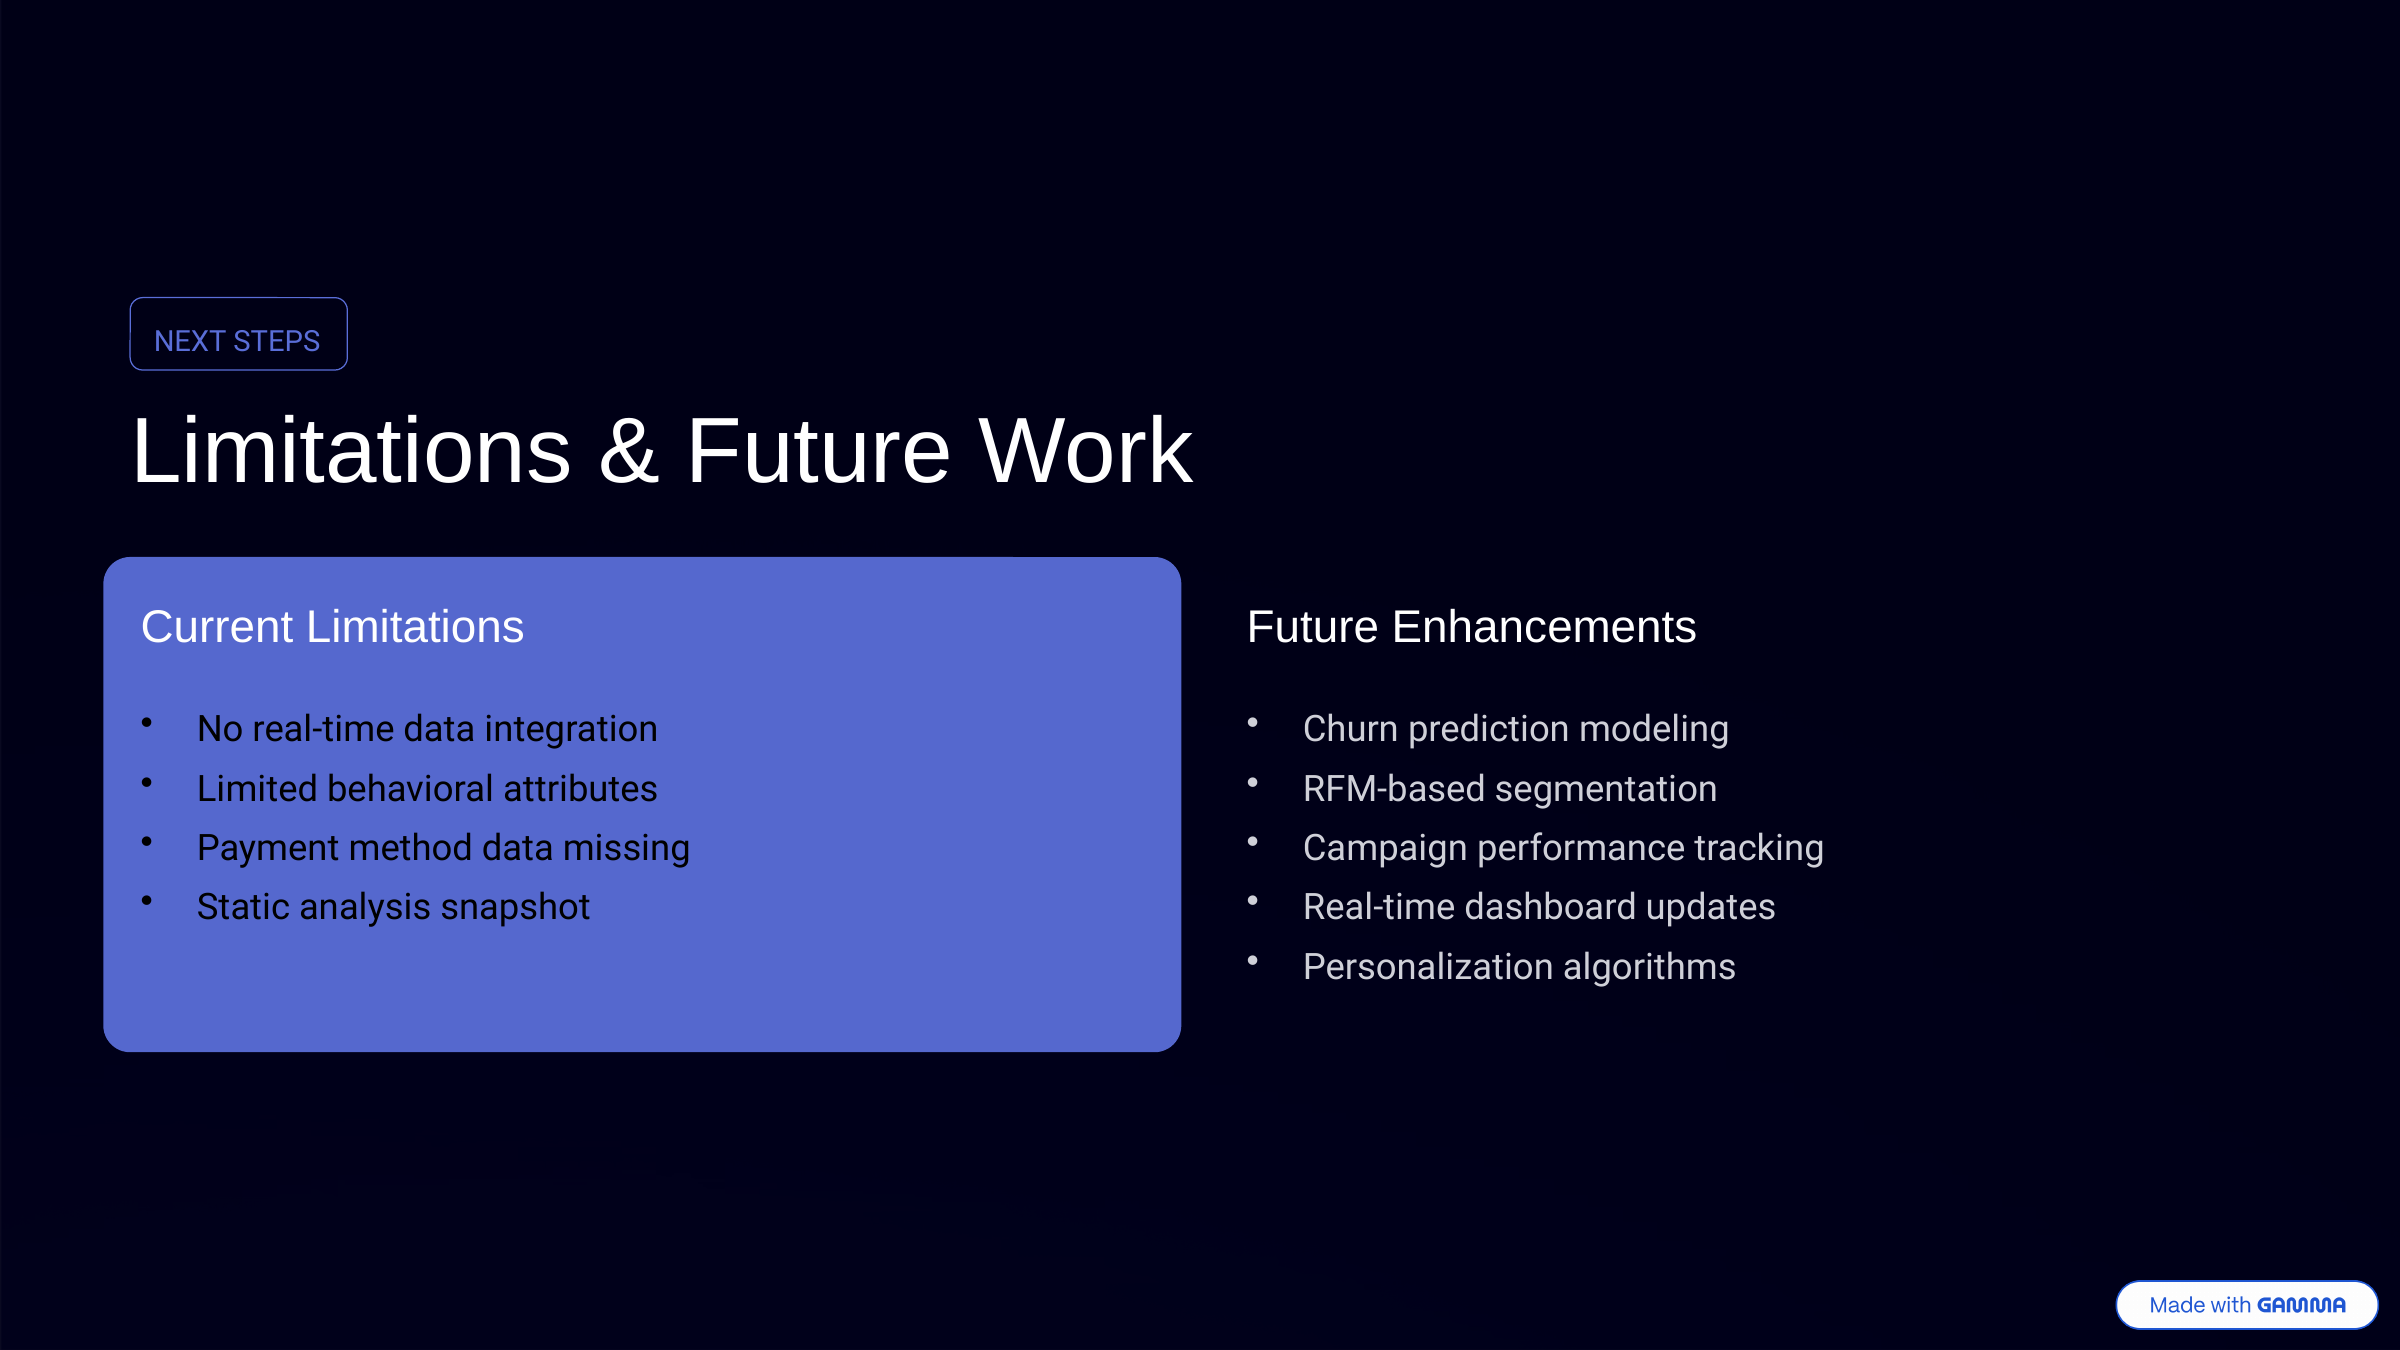

NEXT STEPS
Limitations & Future Work

Current Limitations
Future Enhancements
No real-time data integration
Limited behavioral attributes
Payment method data missing
Static analysis snapshot
Churn prediction modeling
RFM-based segmentation
Campaign performance tracking
Real-time dashboard updates
Personalization algorithms